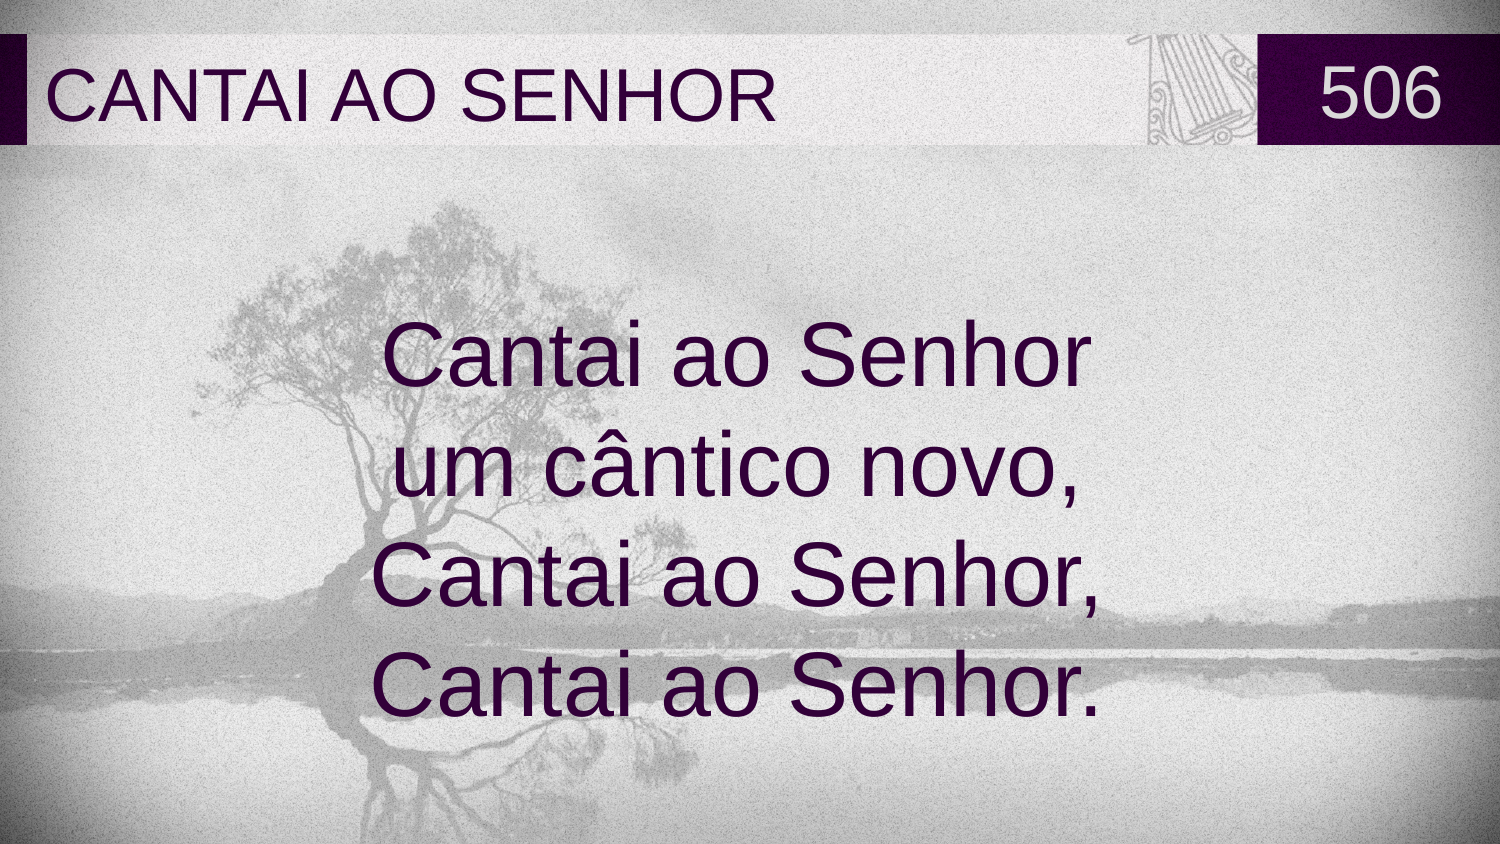

# CANTAI AO SENHOR
506
Cantai ao Senhor
um cântico novo,
Cantai ao Senhor,
Cantai ao Senhor.